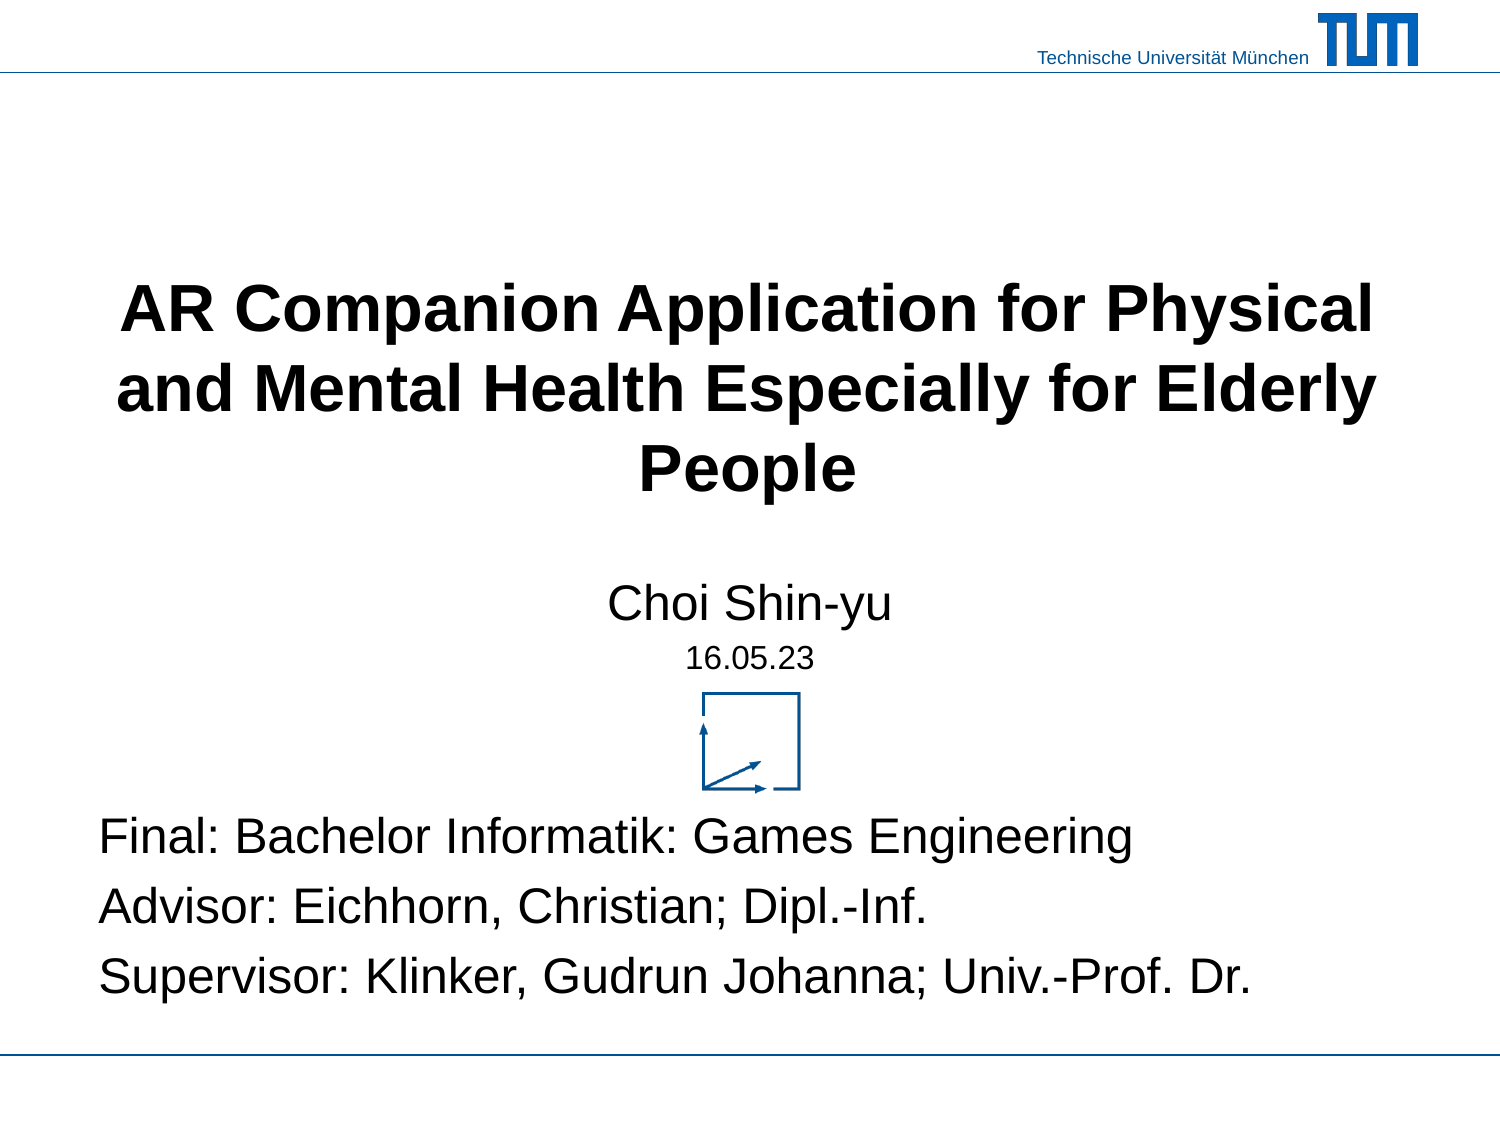

# AR Companion Application for Physical and Mental Health Especially for Elderly People
Choi Shin-yu
16.05.23

Final: Bachelor Informatik: Games Engineering
Advisor: Eichhorn, Christian; Dipl.-Inf.
Supervisor: Klinker, Gudrun Johanna; Univ.-Prof. Dr.